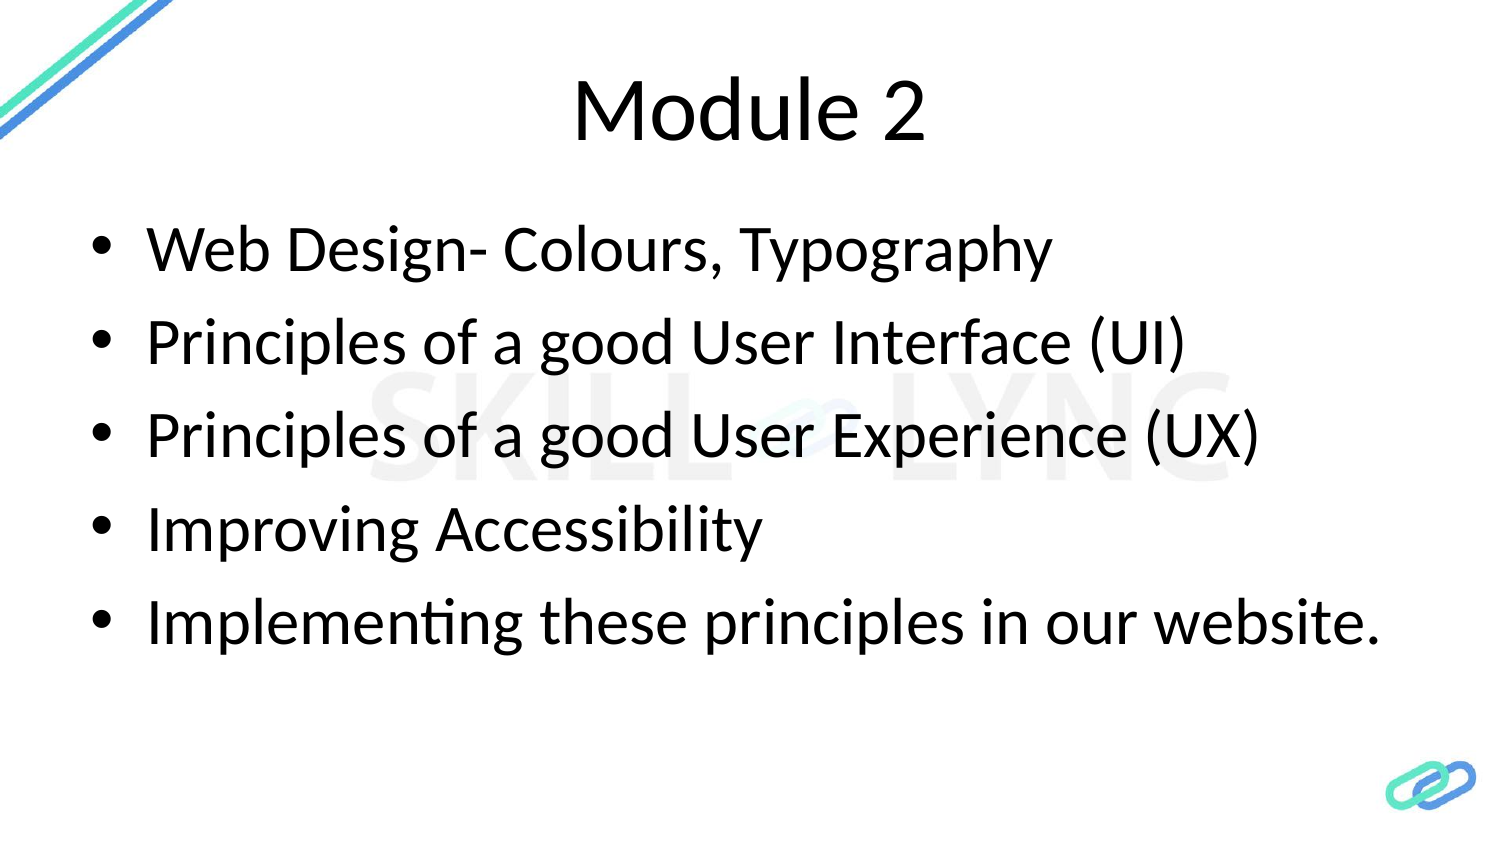

# Module 2
Web Design- Colours, Typography
Principles of a good User Interface (UI)
Principles of a good User Experience (UX)
Improving Accessibility
Implementing these principles in our website.